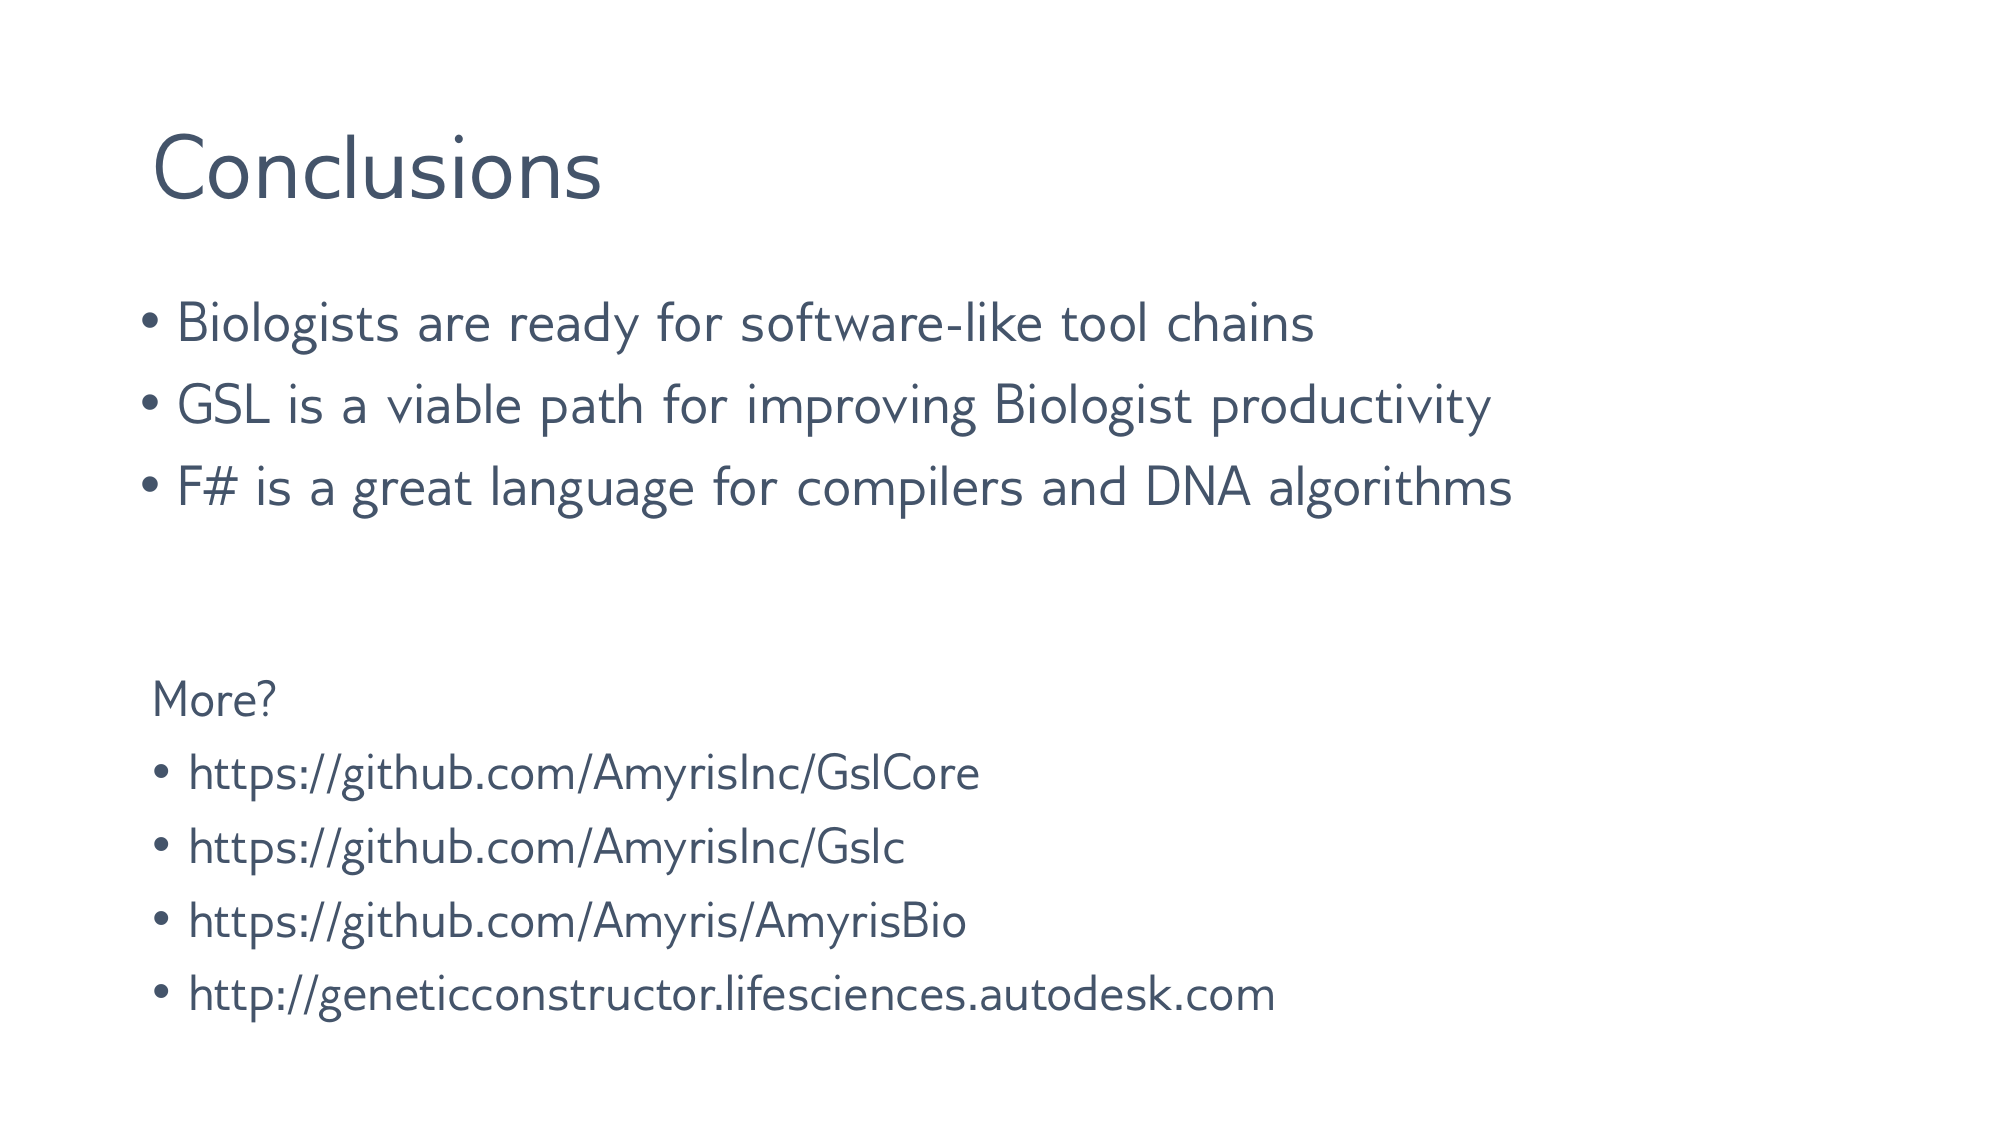

# Conclusions
Biologists are ready for software-like tool chains
GSL is a viable path for improving Biologist productivity
F# is a great language for compilers and DNA algorithms
More?
https://github.com/AmyrisInc/GslCore
https://github.com/AmyrisInc/Gslc
https://github.com/Amyris/AmyrisBio
http://geneticconstructor.lifesciences.autodesk.com